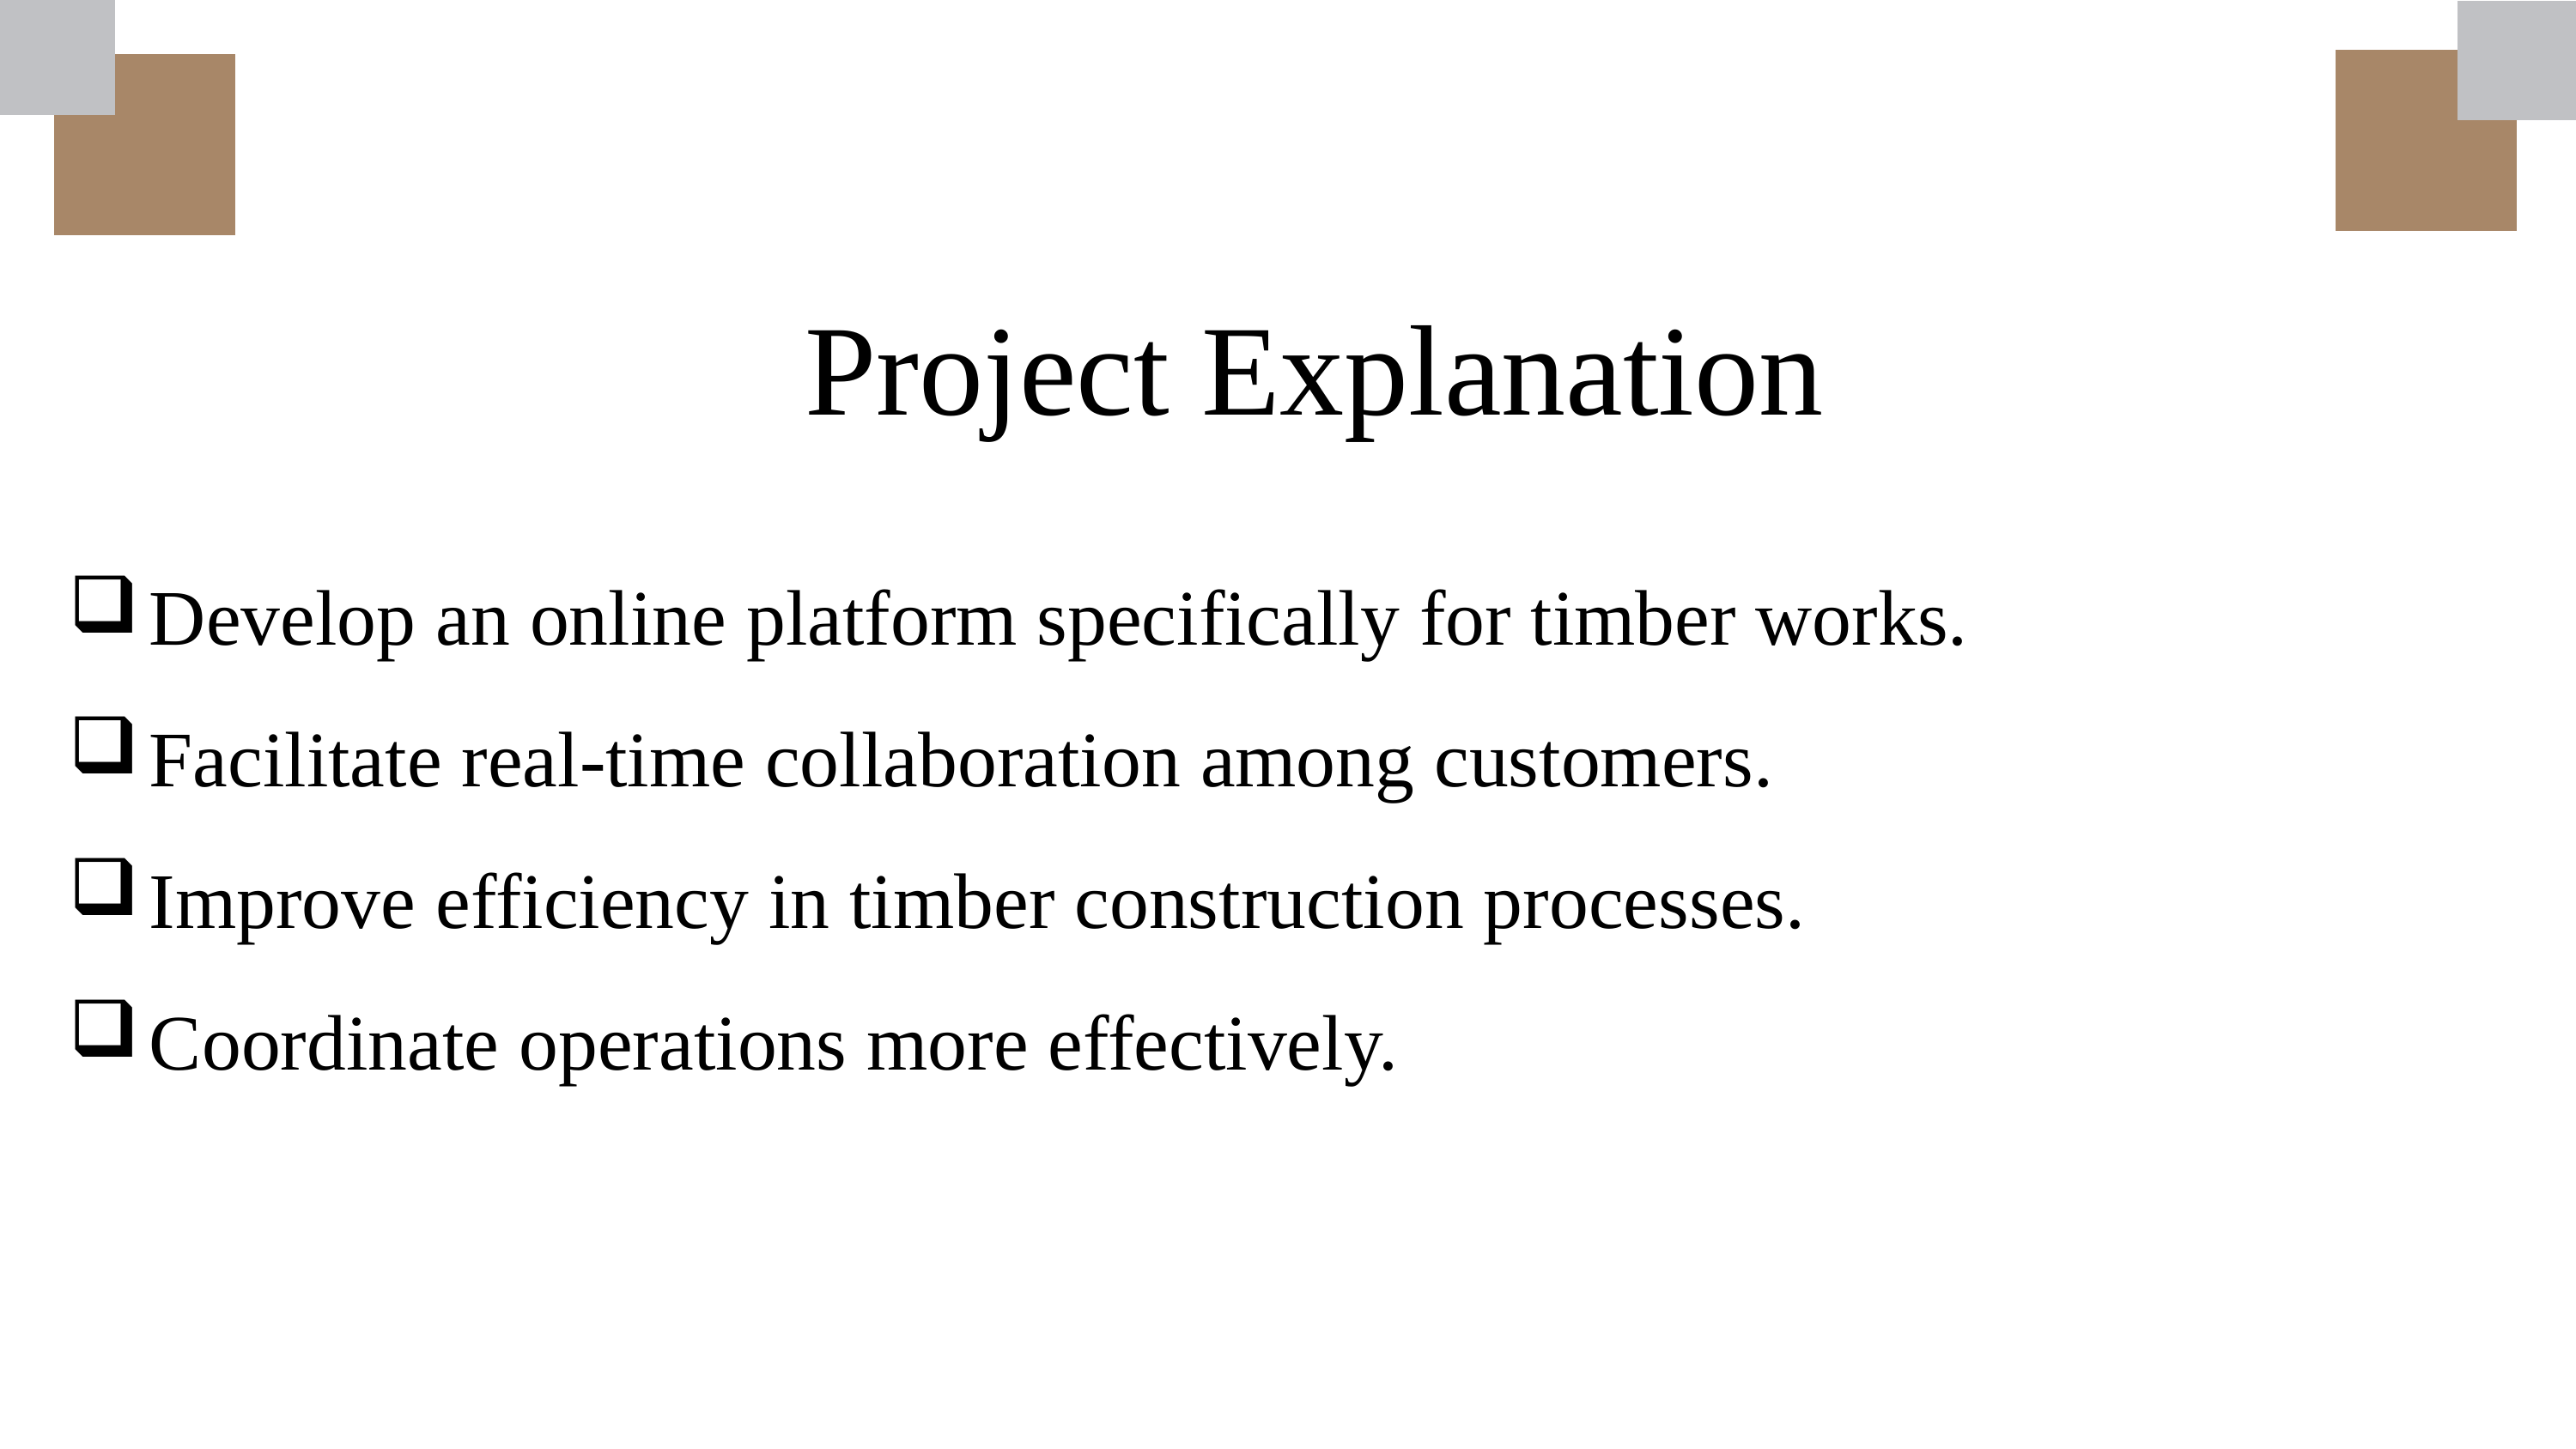

Project Explanation
# Develop an online platform specifically for timber works.
Facilitate real-time collaboration among customers.
Improve efficiency in timber construction processes.
Coordinate operations more effectively.